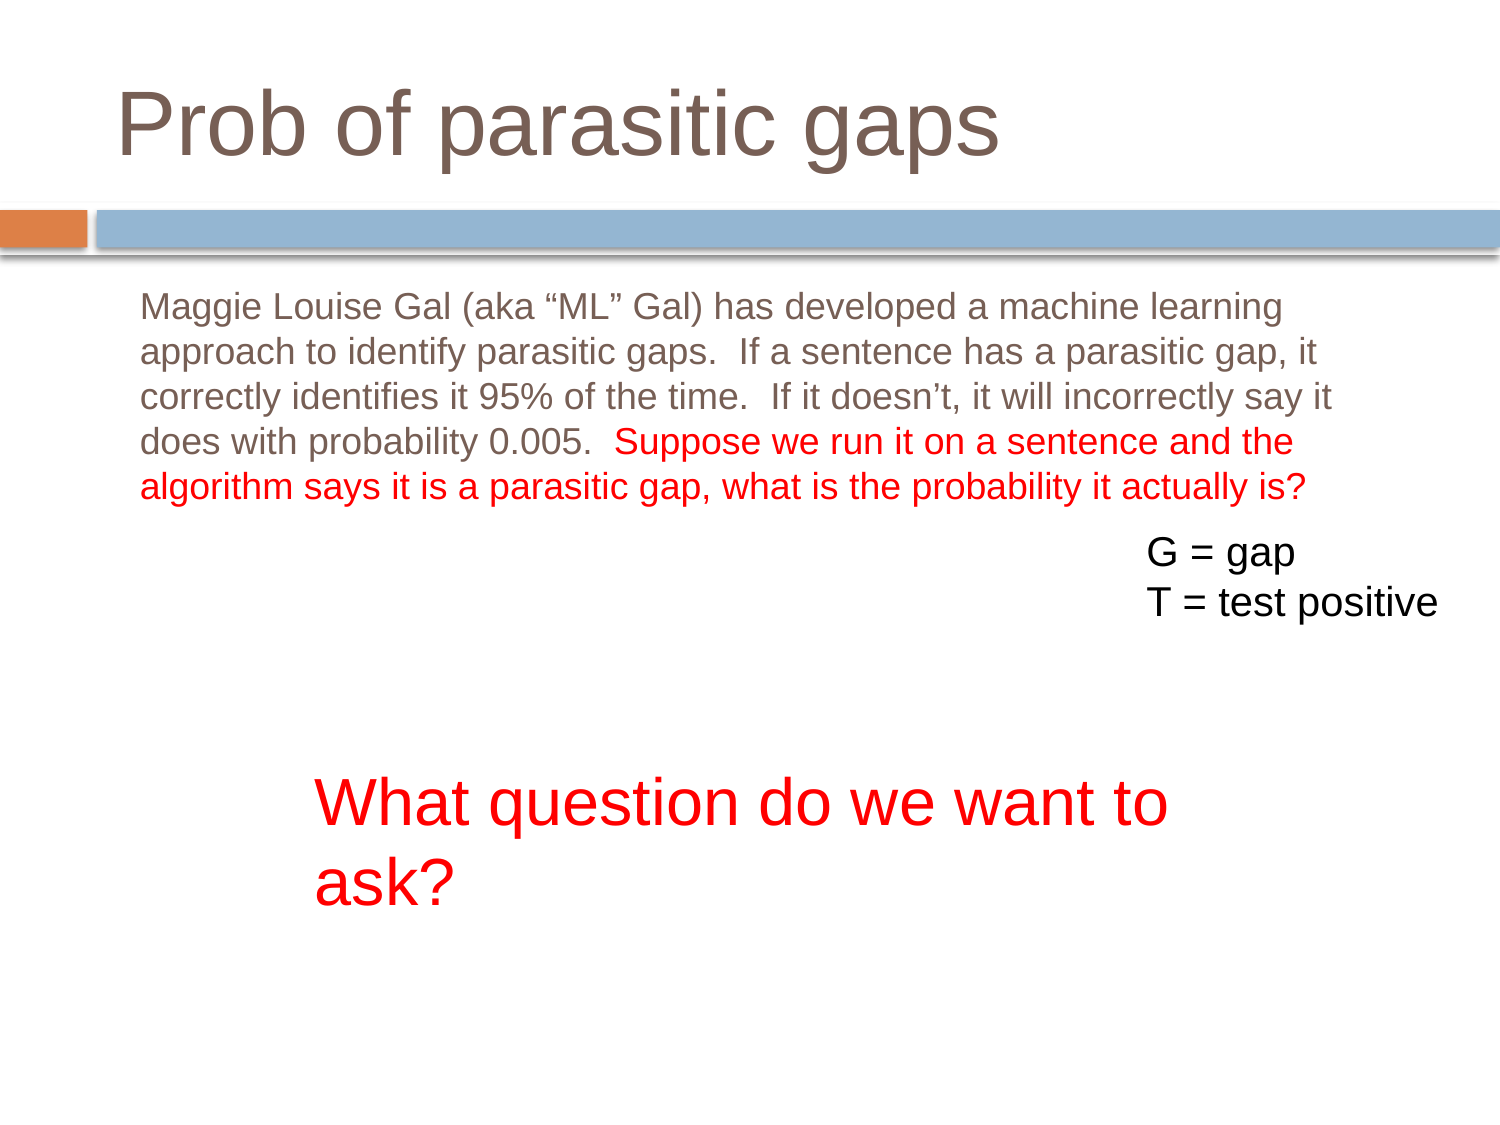

# Prob of parasitic gaps
Maggie Louise Gal (aka “ML” Gal) has developed a machine learning approach to identify parasitic gaps.  If a sentence has a parasitic gap, it correctly identifies it 95% of the time.  If it doesn’t, it will incorrectly say it does with probability 0.005.  Suppose we run it on a sentence and the algorithm says it is a parasitic gap, what is the probability it actually is?
G = gap
T = test positive
What question do we want to ask?